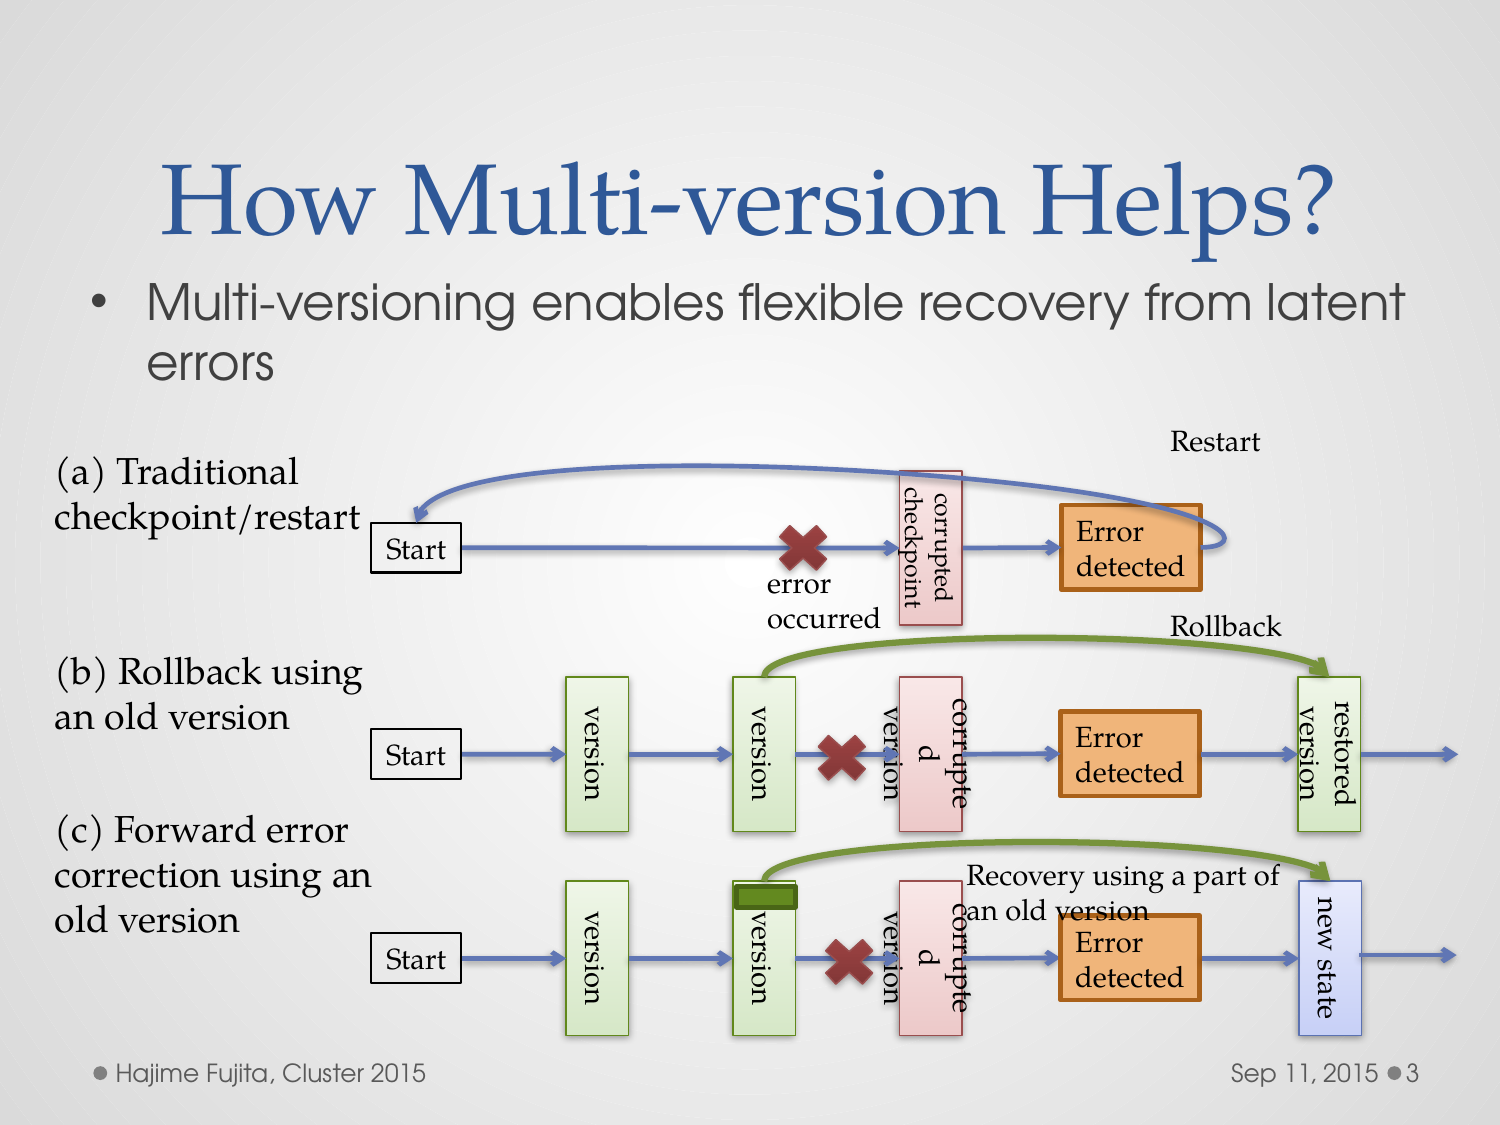

# How Multi-version Helps?
Multi-versioning enables flexible recovery from latent errors
Restart
(a) Traditional checkpoint/restart
corrupted
checkpoint
Error
detected

Start
error
occurred
Rollback
(b) Rollback using an old version
version
version
corrupted
version
restored
version
Error
detected

Start
(c) Forward error correction using an old version
Recovery using a part of an old version
version
version
corrupted
version
new state

Error
detected

Start
Hajime Fujita, Cluster 2015
Sep 11, 2015
3